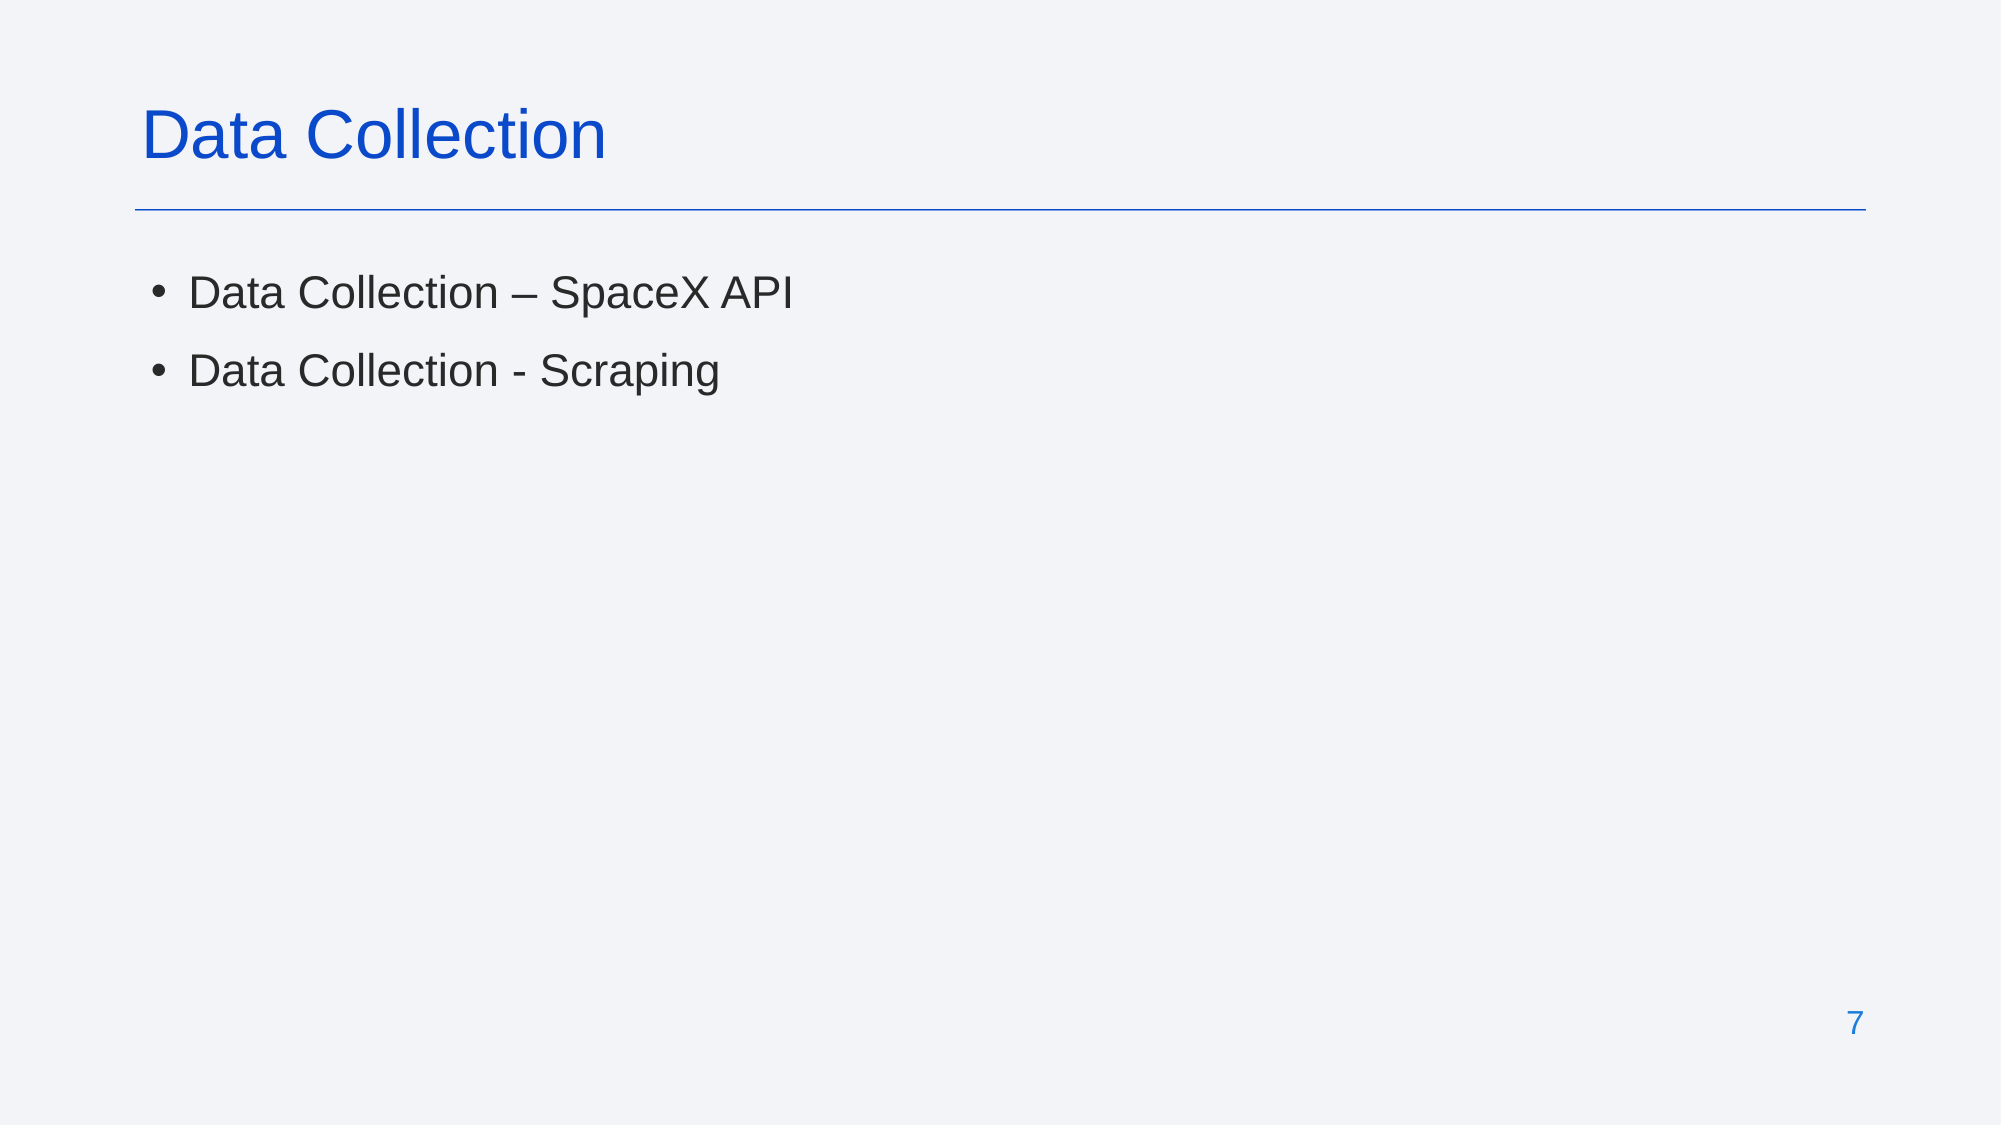

Data Collection
Data Collection – SpaceX API
Data Collection - Scraping
7